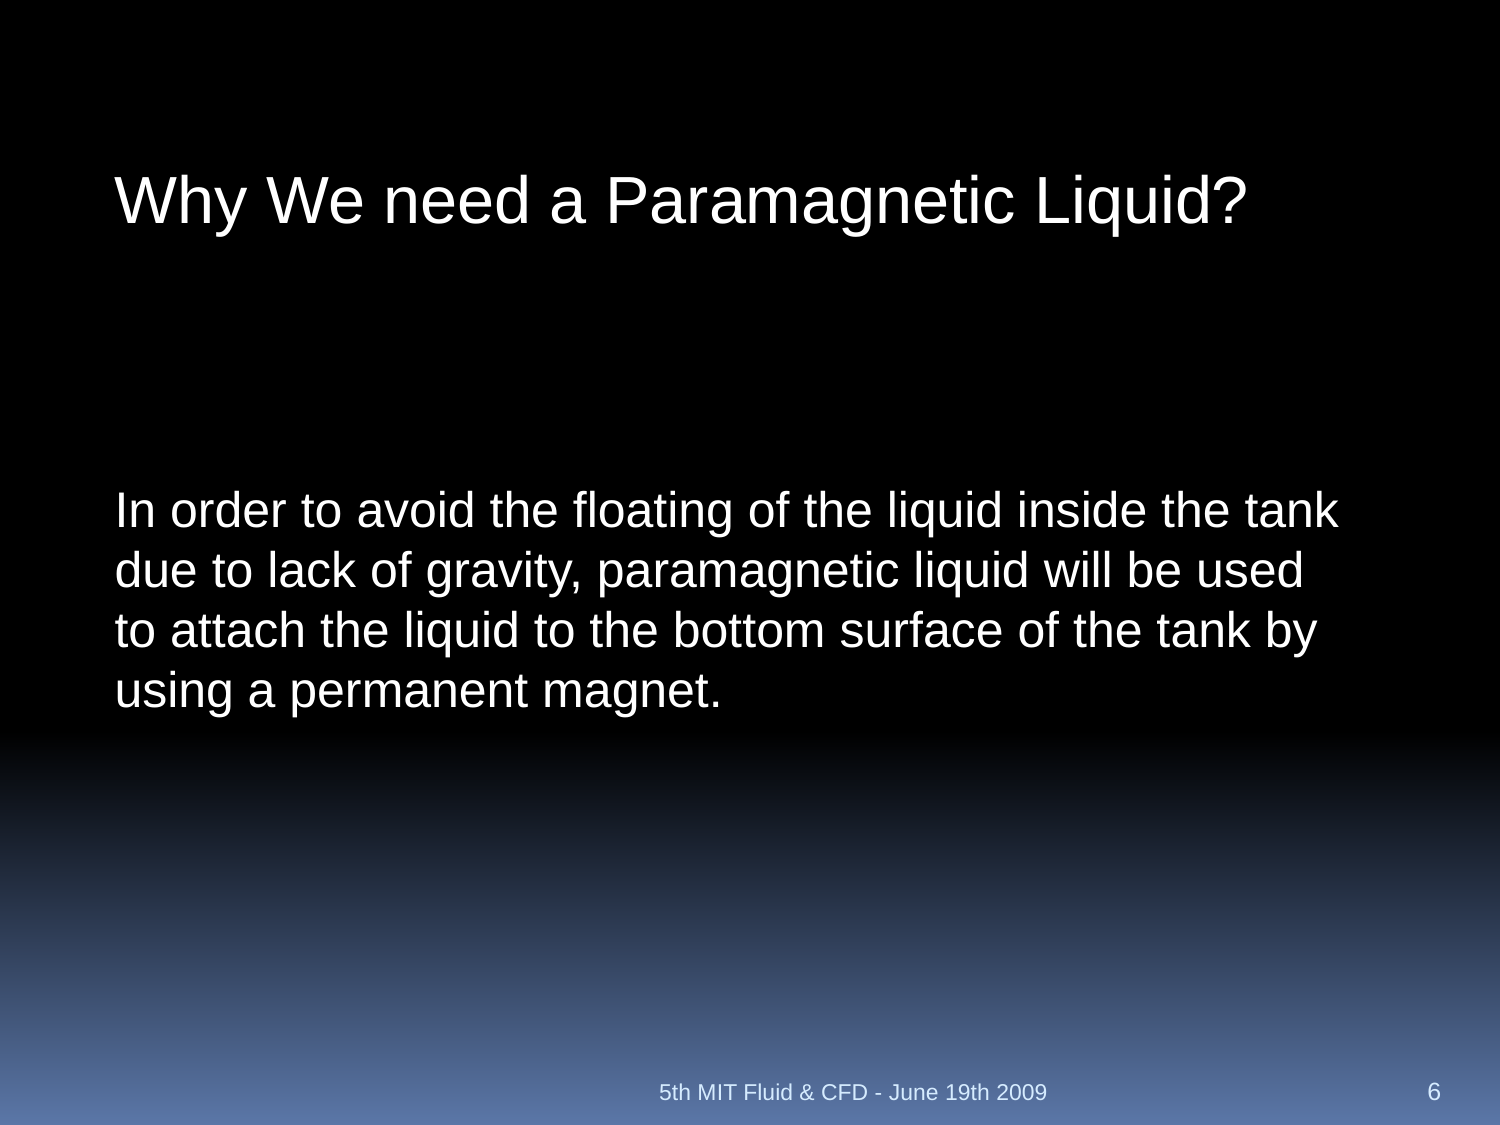

Why We need a Paramagnetic Liquid?

In order to avoid the floating of the liquid inside the tank due to lack of gravity, paramagnetic liquid will be used to attach the liquid to the bottom surface of the tank by using a permanent magnet.

5th MIT Fluid & CFD - June 19th 2009
6